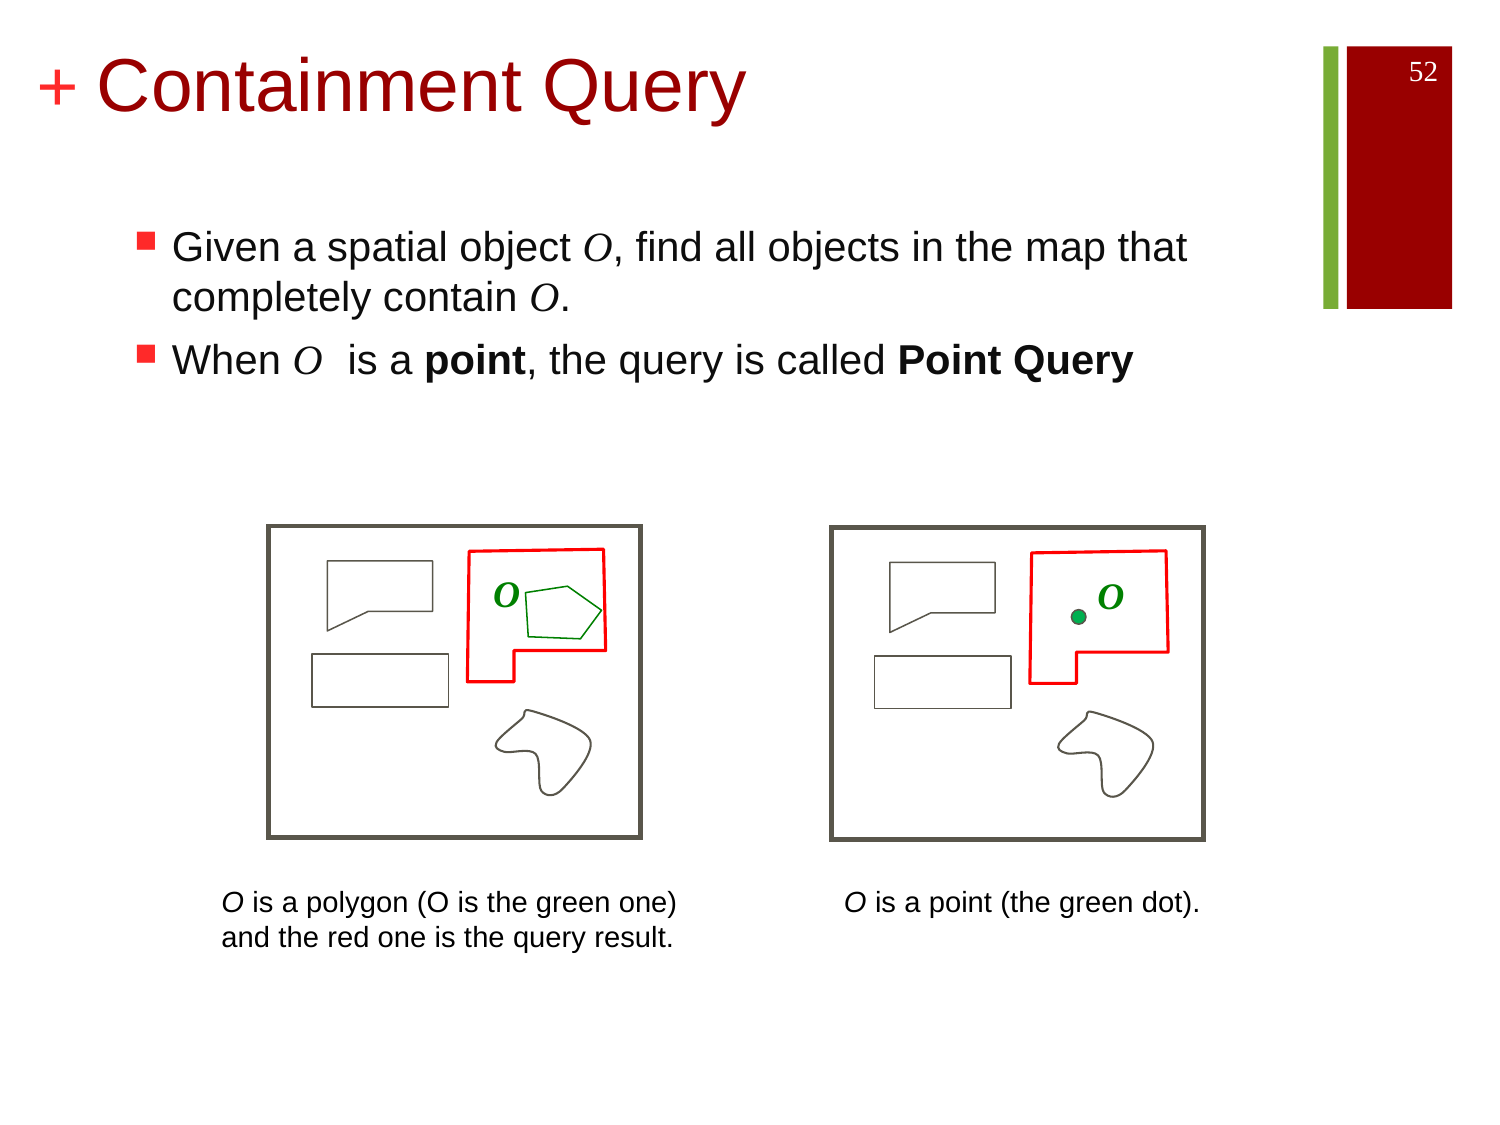

# Containment Query
52
Given a spatial object O, find all objects in the map that completely contain O.
When O is a point, the query is called Point Query

O

O

O is a polygon (O is the green one) and the red one is the query result.
O is a point (the green dot).